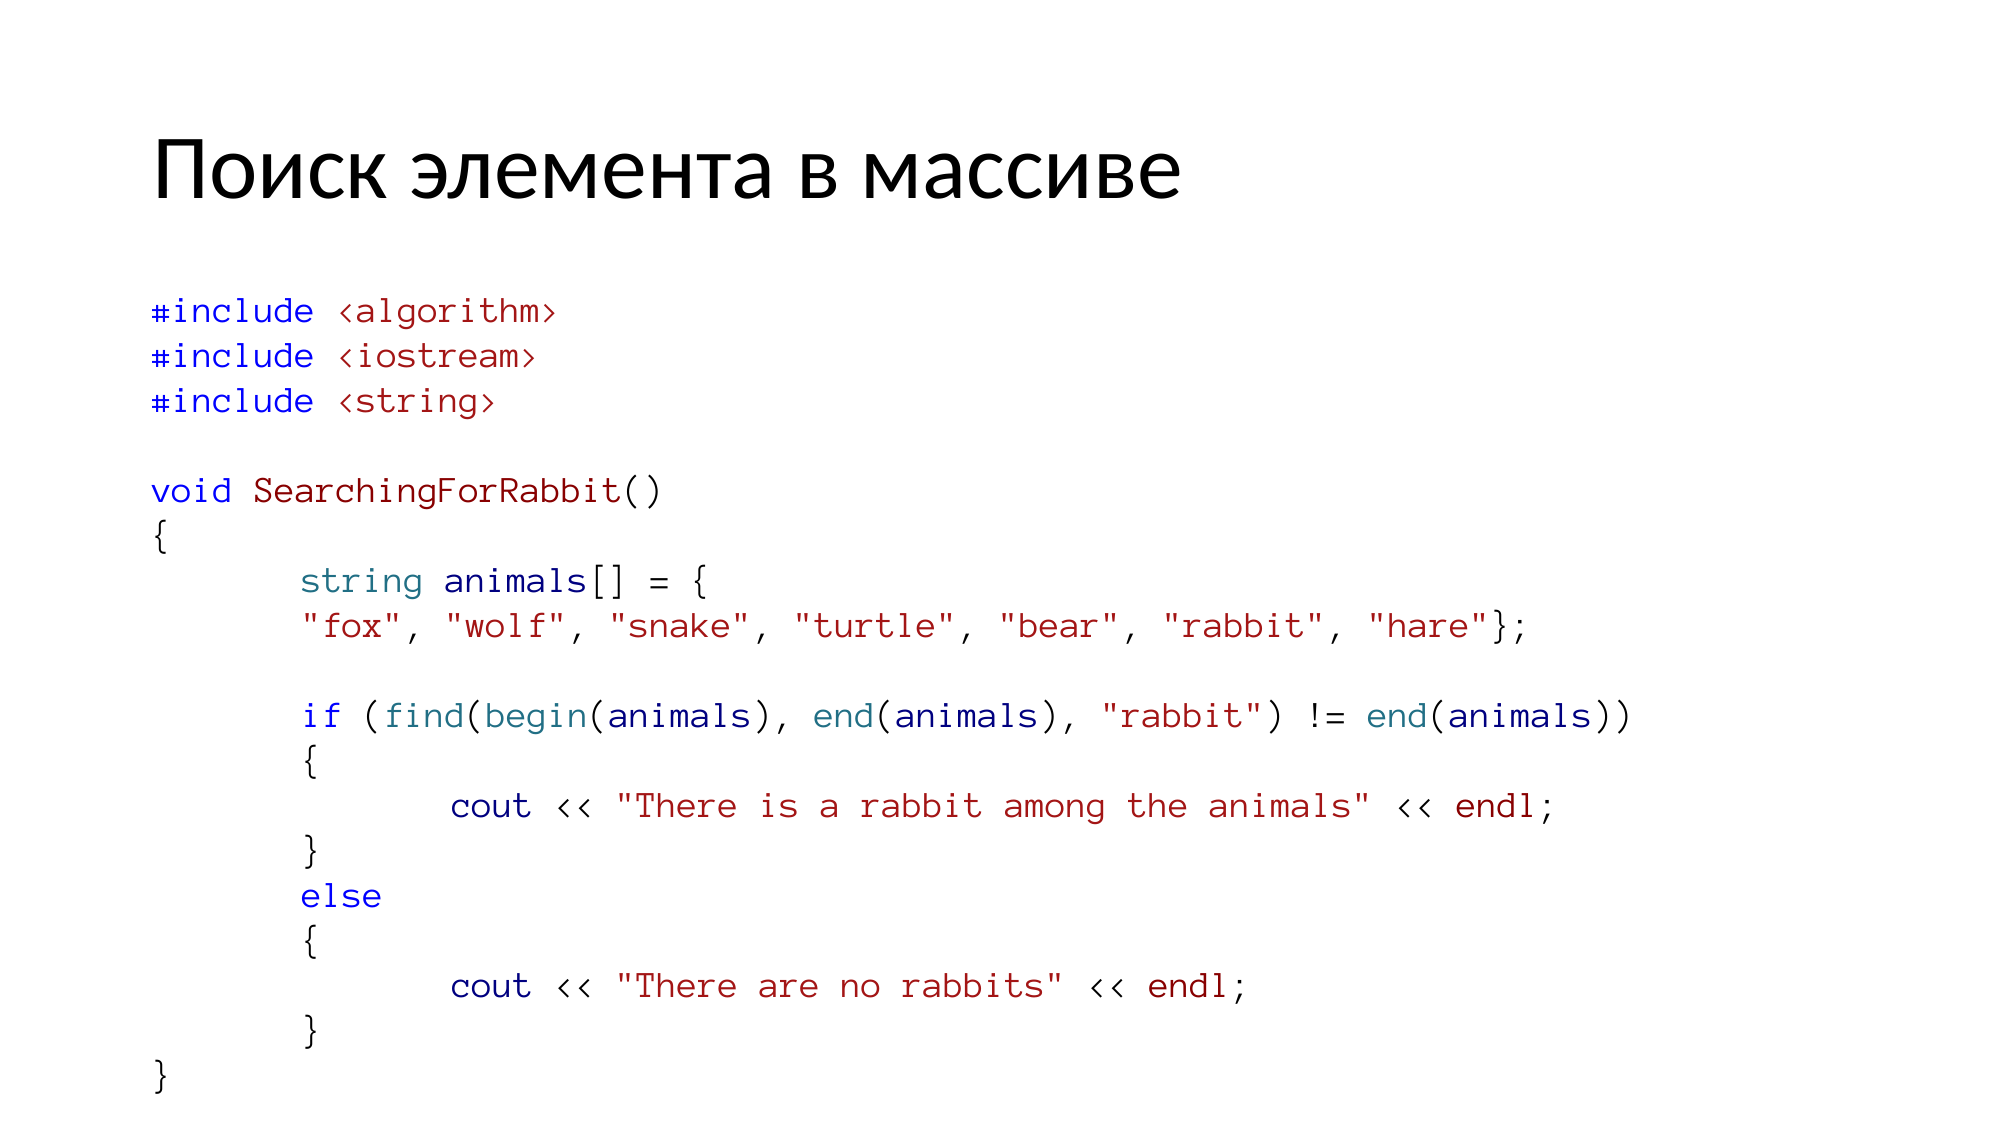

# Поиск элемента в массиве
#include <algorithm>
#include <iostream>
#include <string>

void SearchingForRabbit()
{
	string animals[] = {
	"fox", "wolf", "snake", "turtle", "bear", "rabbit", "hare"};

	if (find(begin(animals), end(animals), "rabbit") != end(animals))
	{
		cout << "There is a rabbit among the animals" << endl;
	}
	else
	{
		cout << "There are no rabbits" << endl;
	}
}